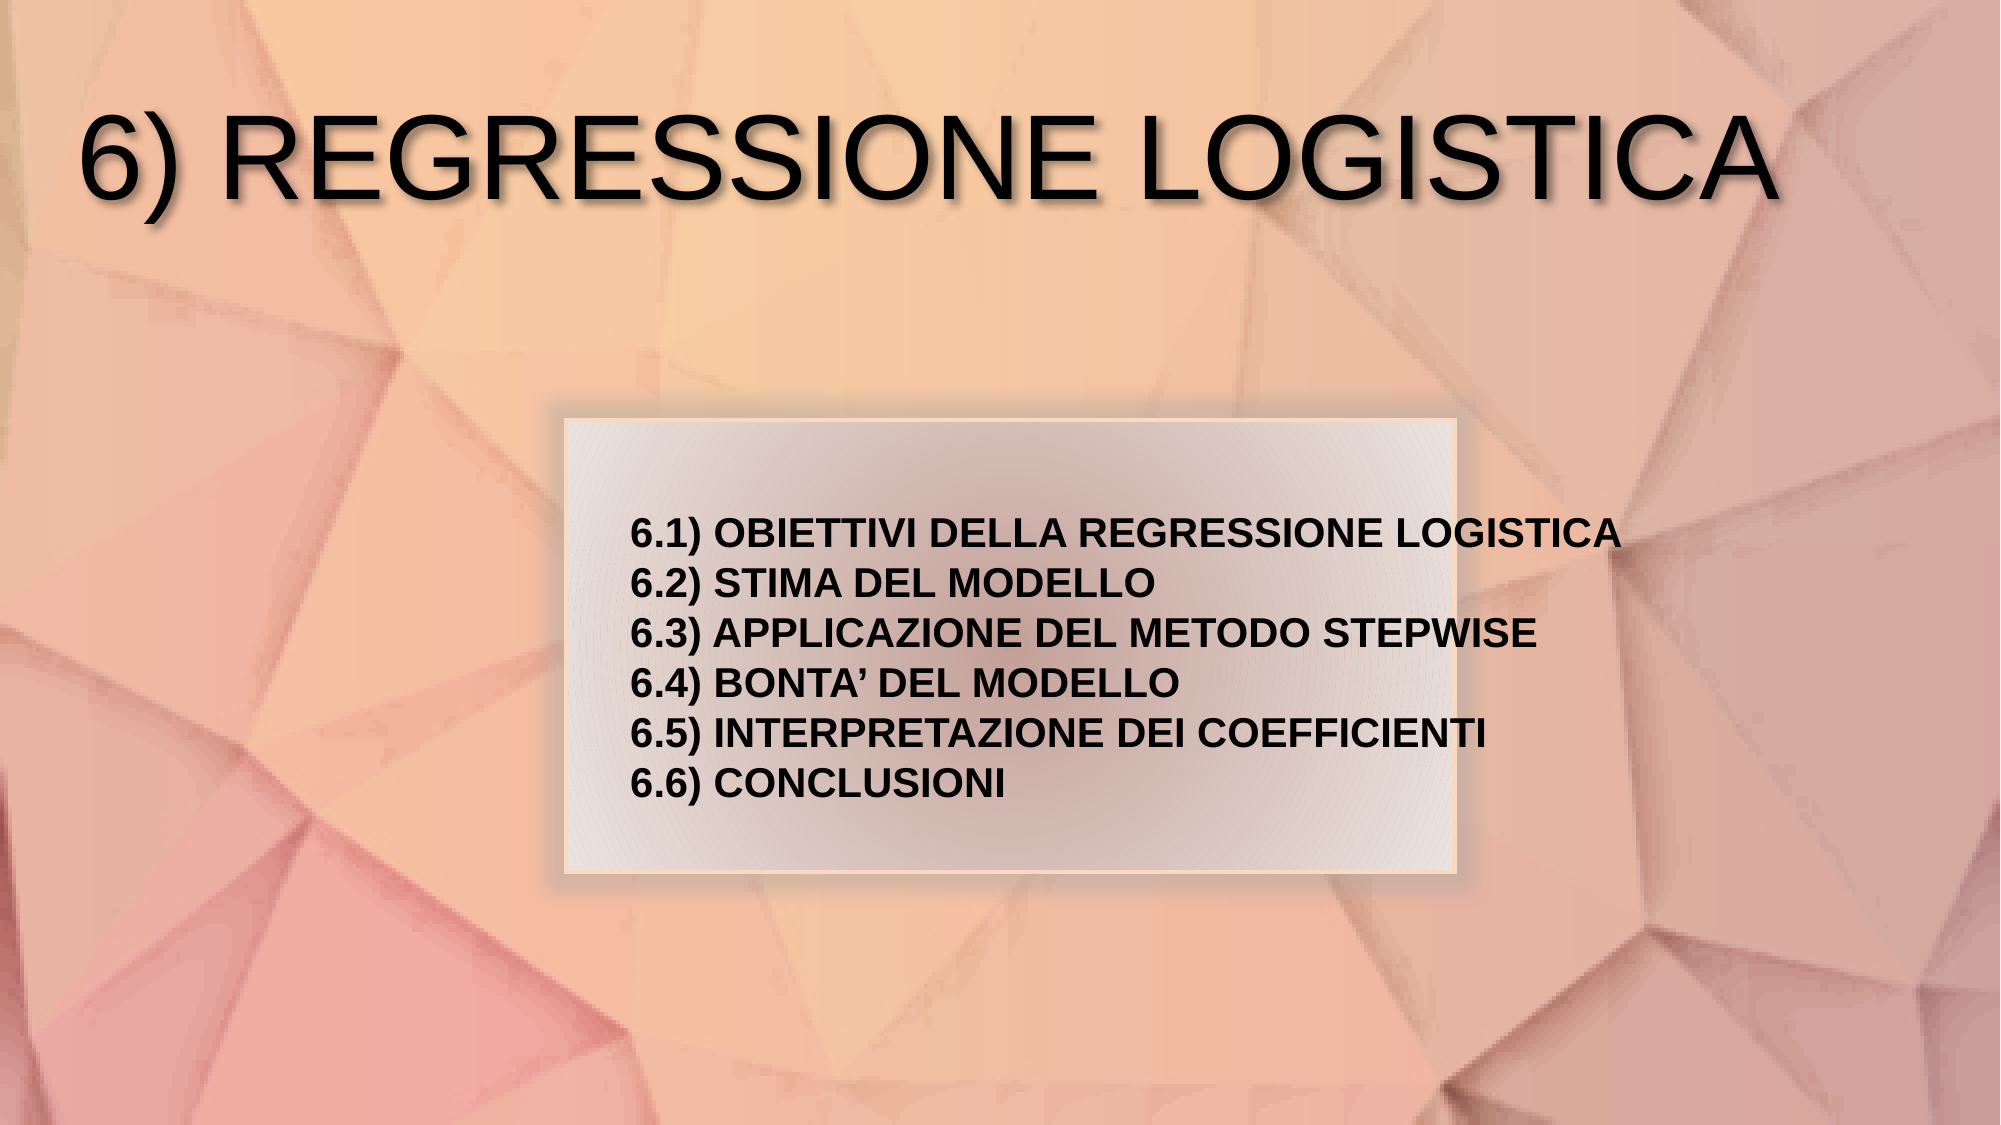

# 6) REGRESSIONE LOGISTICA

6.1) OBIETTIVI DELLA REGRESSIONE LOGISTICA
6.2) STIMA DEL MODELLO
6.3) APPLICAZIONE DEL METODO STEPWISE
6.4) BONTA’ DEL MODELLO
6.5) INTERPRETAZIONE DEI COEFFICIENTI
6.6) CONCLUSIONI